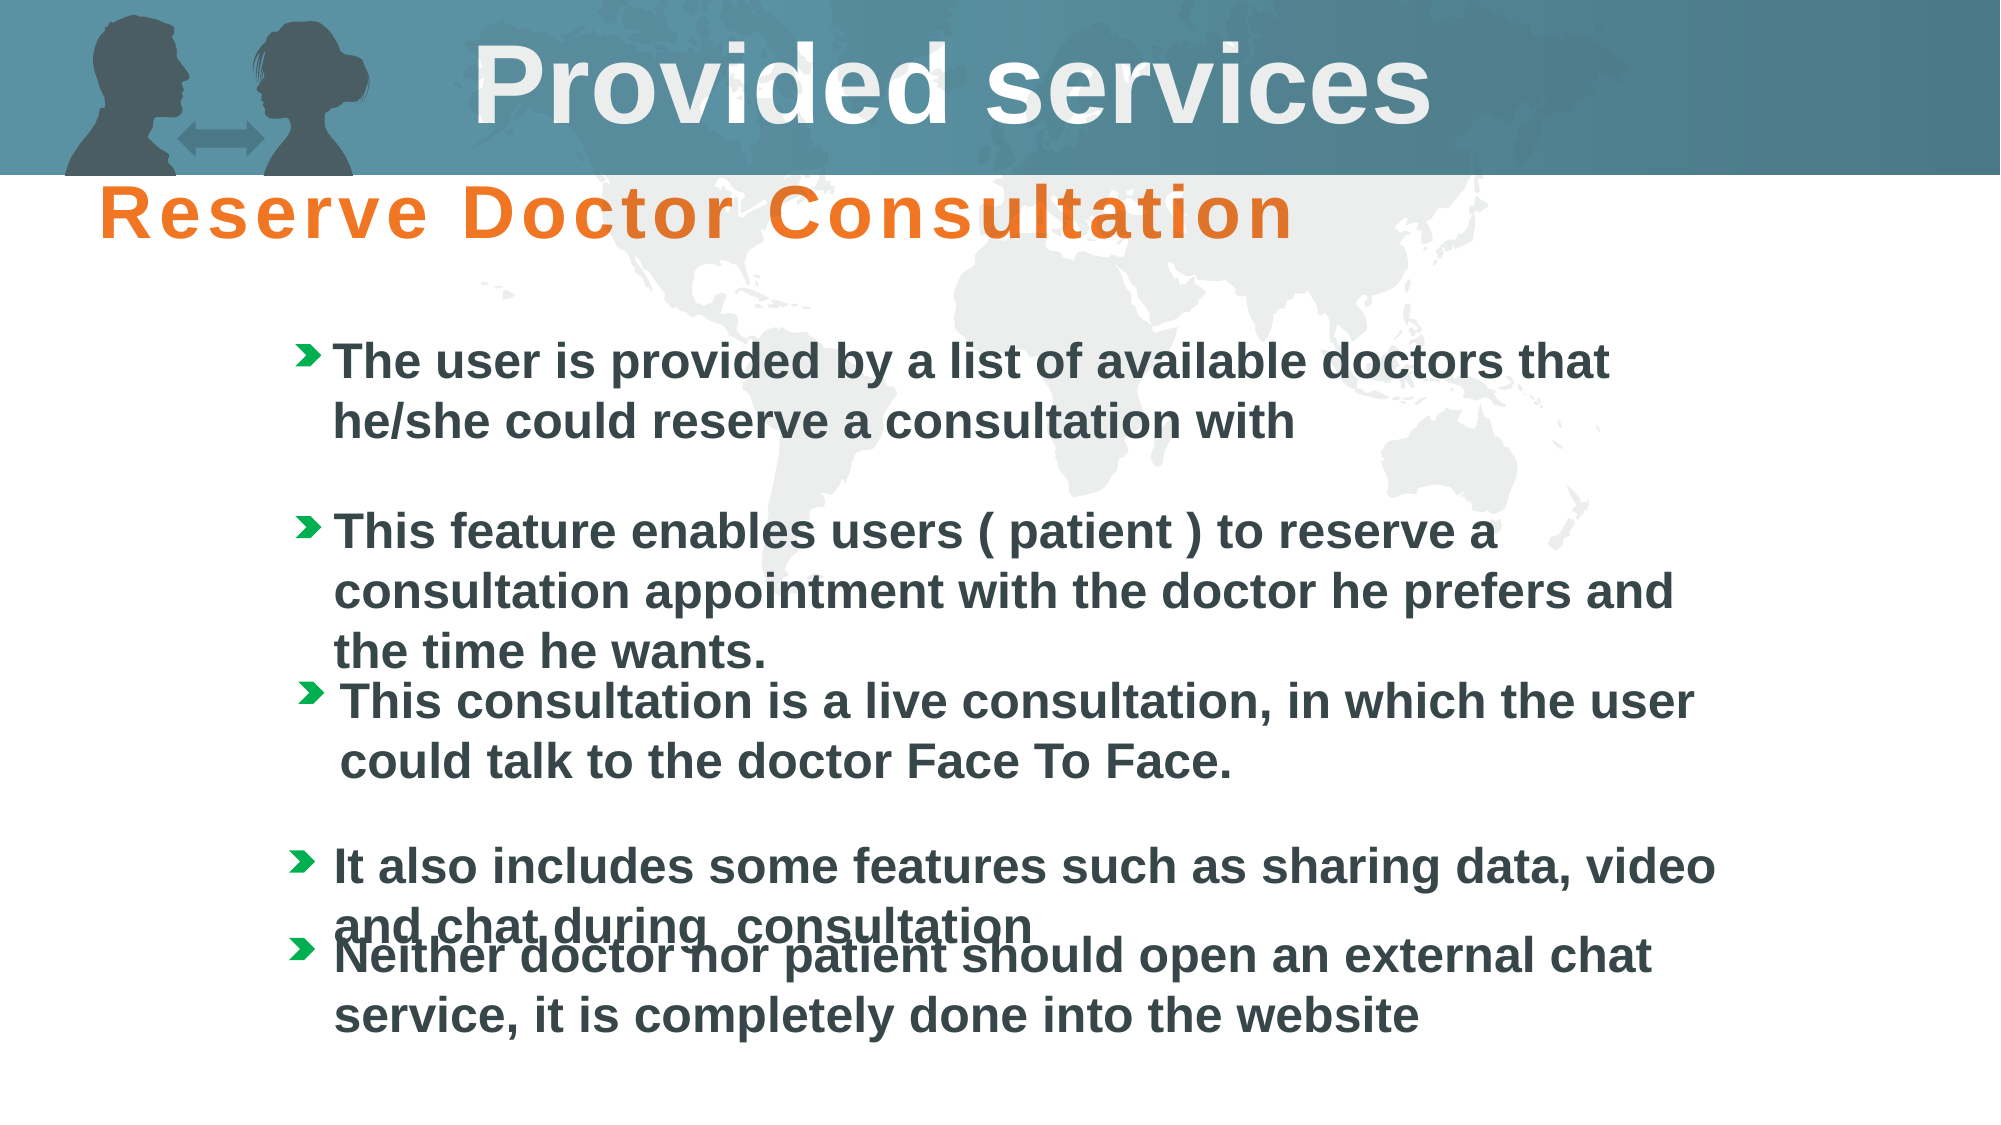

Provided services
Reserve Doctor Consultation
The user is provided by a list of available doctors that he/she could reserve a consultation with

This feature enables users ( patient ) to reserve a consultation appointment with the doctor he prefers and the time he wants.

This consultation is a live consultation, in which the user could talk to the doctor Face To Face.

It also includes some features such as sharing data, video and chat during  consultation

Neither doctor nor patient should open an external chat service, it is completely done into the website